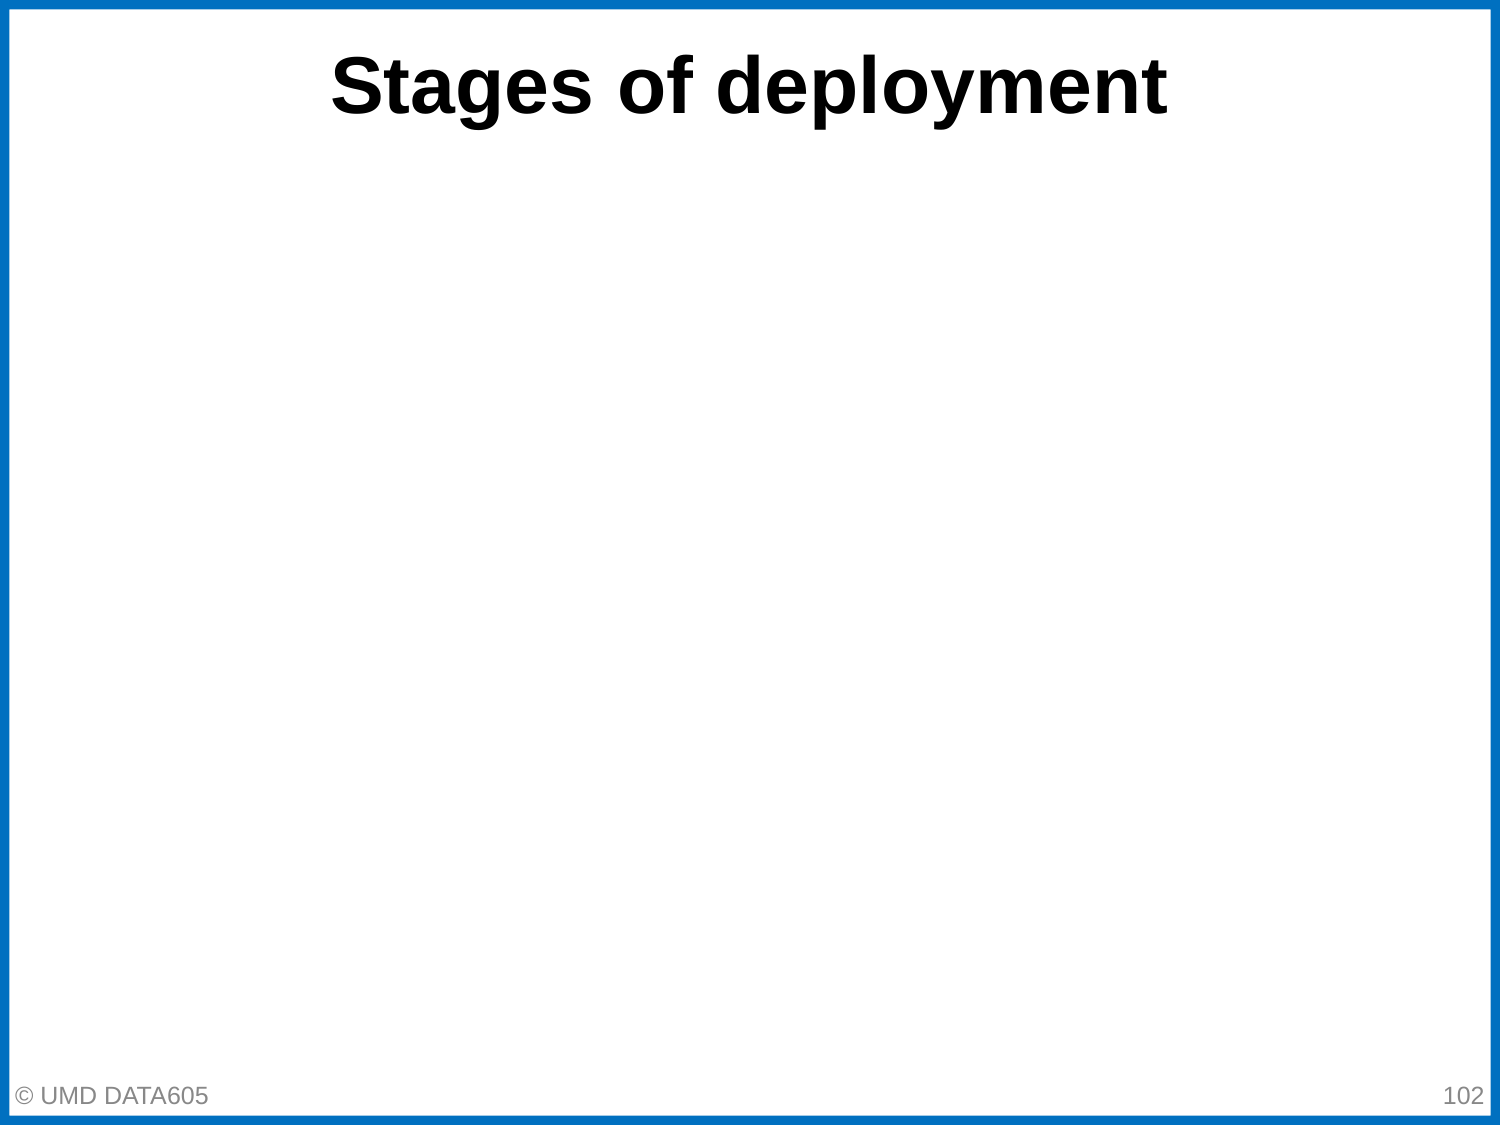

# Stages of deployment

© UMD DATA605
102